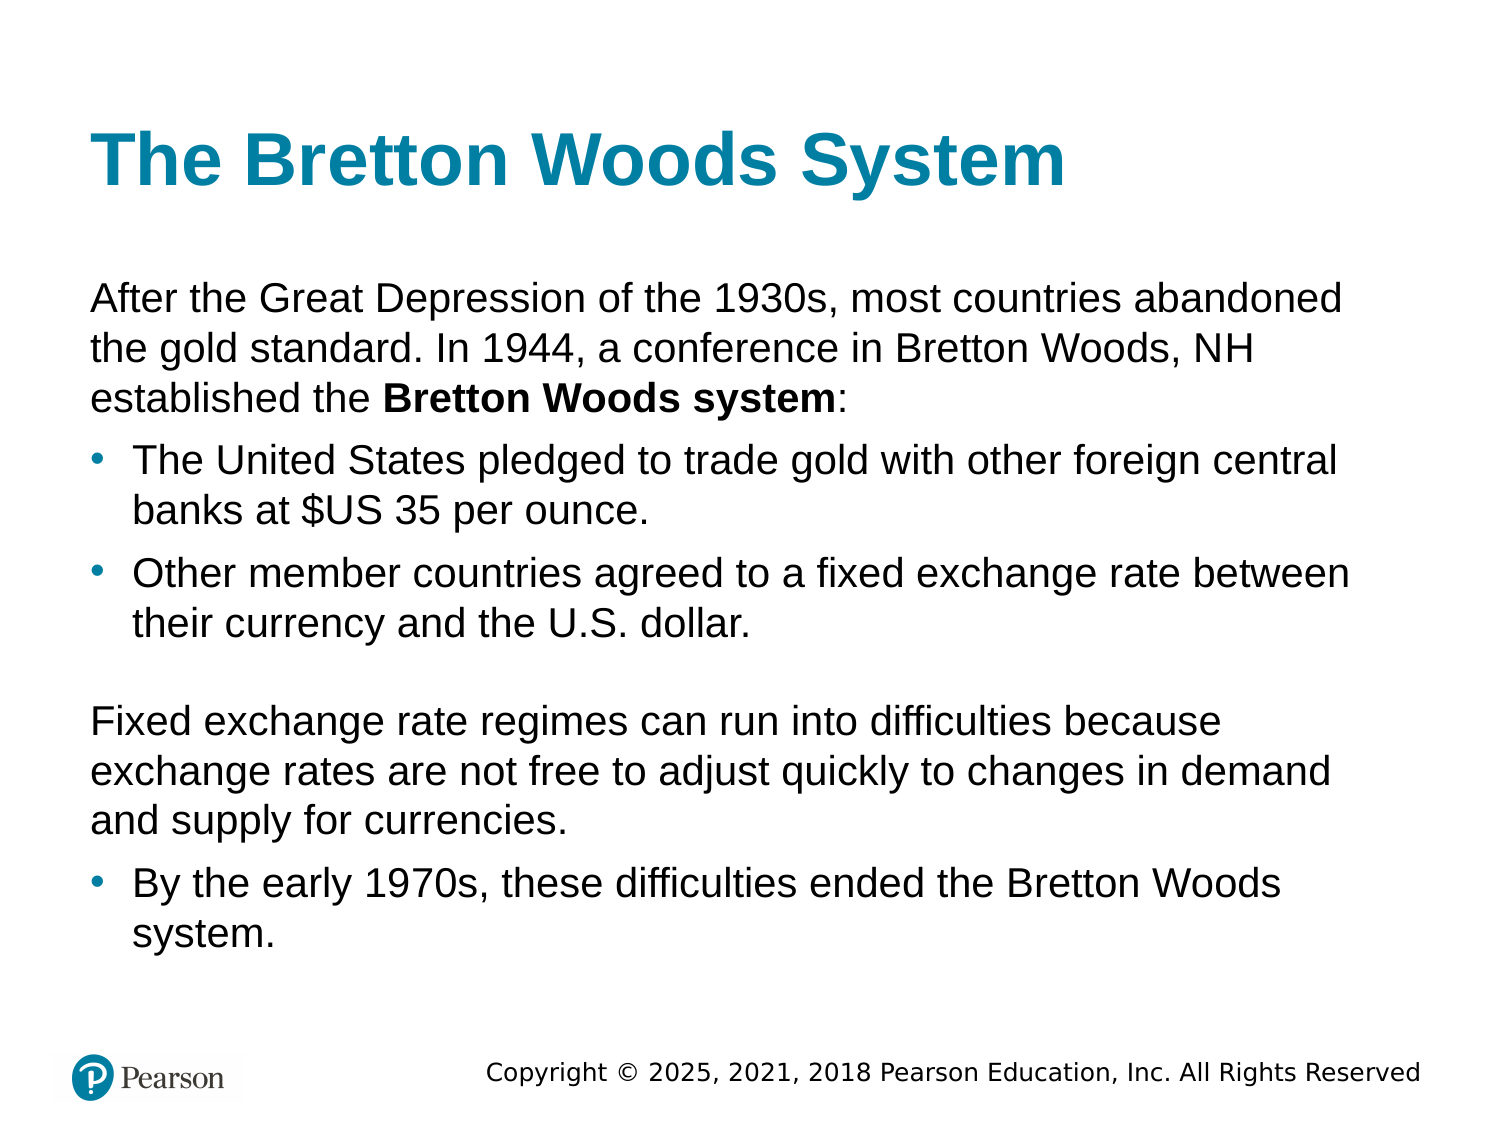

# The Bretton Woods System
After the Great Depression of the 1930s, most countries abandoned the gold standard. In 1944, a conference in Bretton Woods, N H established the Bretton Woods system:
The United States pledged to trade gold with other foreign central banks at $U S 35 per ounce.
Other member countries agreed to a fixed exchange rate between their currency and the U.S. dollar.
Fixed exchange rate regimes can run into difficulties because exchange rates are not free to adjust quickly to changes in demand and supply for currencies.
By the early 19 70s, these difficulties ended the Bretton Woods system.